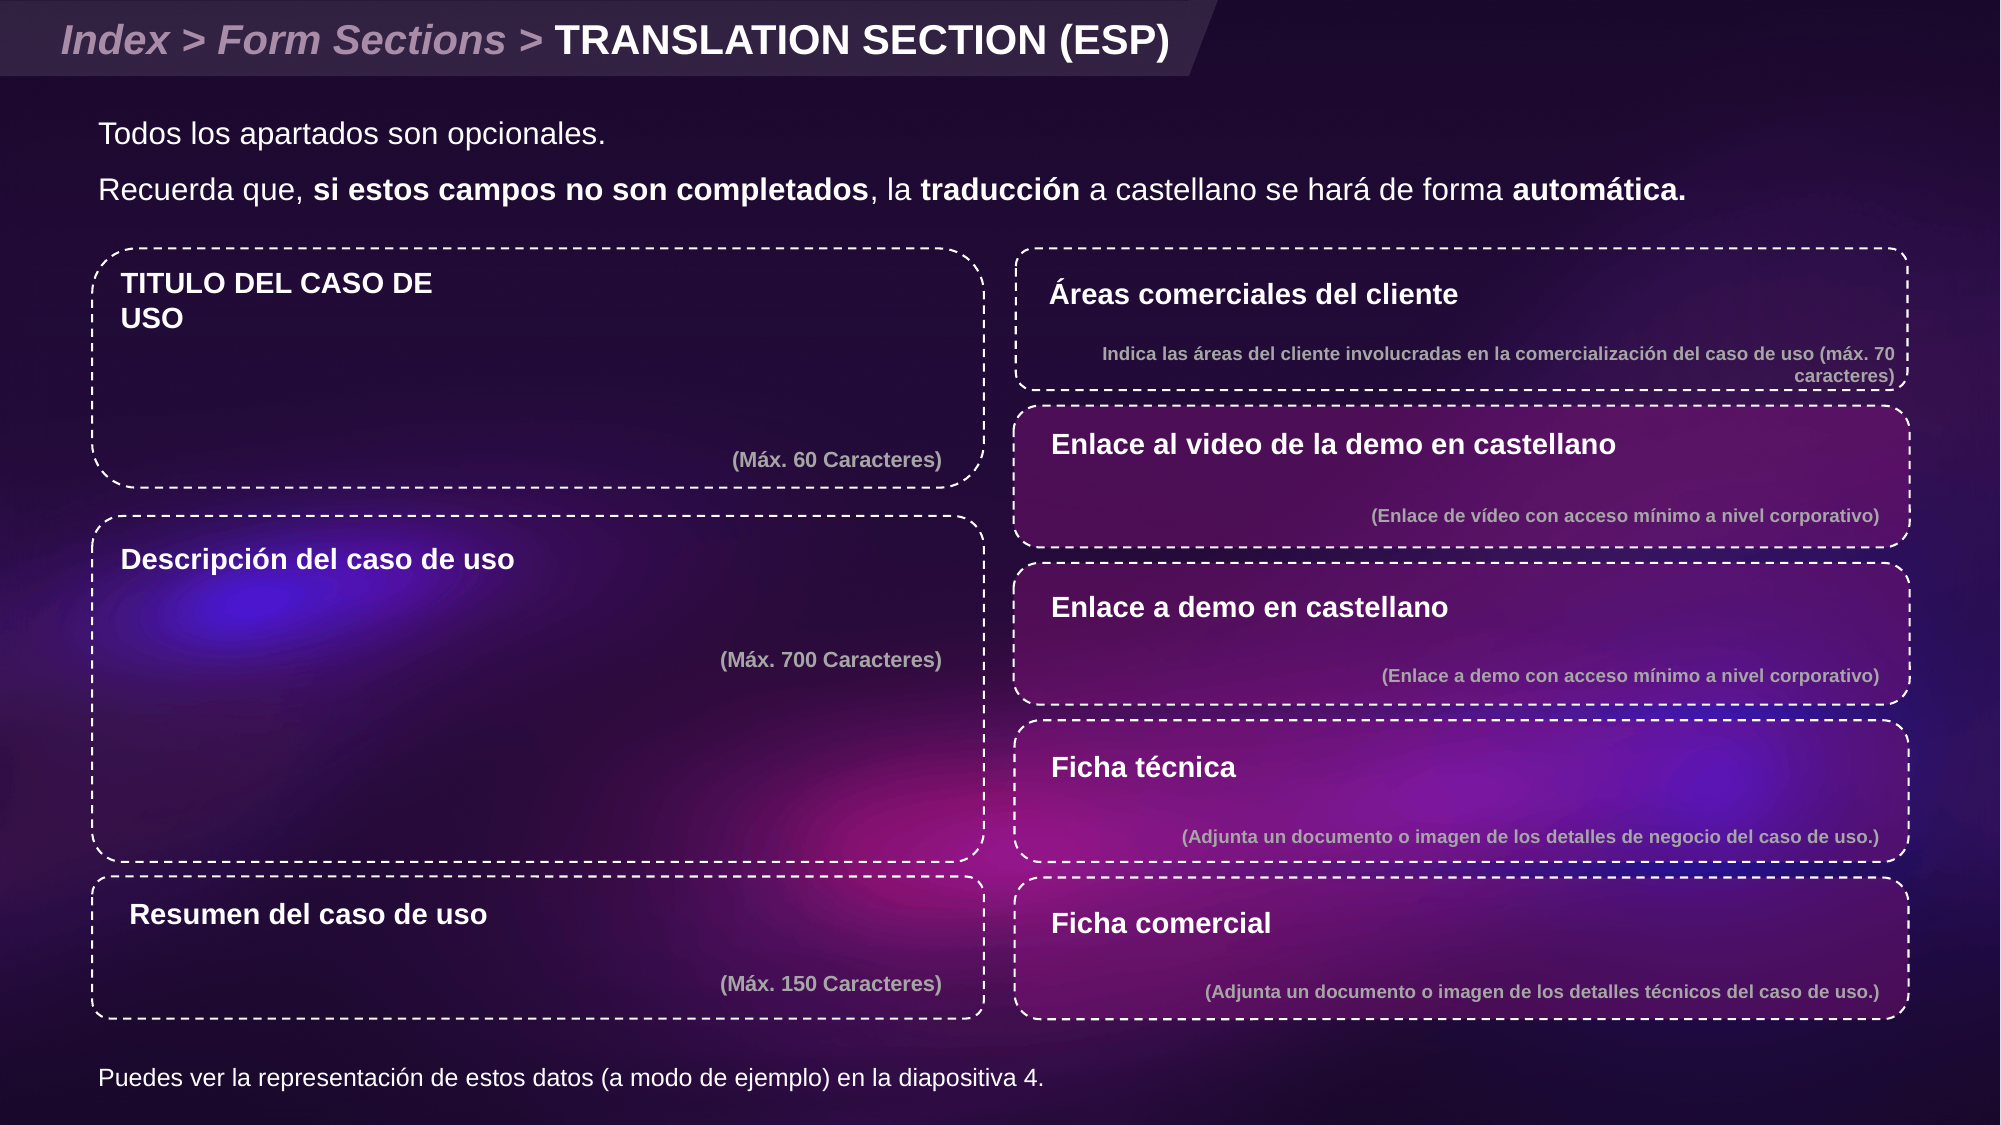

Index > Form Sections > TRANSLATION SECTION (ESP)
Todos los apartados son opcionales.
Recuerda que, si estos campos no son completados, la traducción a castellano se hará de forma automática.

TITULO DEL CASO DE USO
Áreas comerciales del cliente
Indica las áreas del cliente involucradas en la comercialización del caso de uso (máx. 70 caracteres)

Enlace al video de la demo en castellano
(Máx. 60 Caracteres)
(Enlace de vídeo con acceso mínimo a nivel corporativo)

Descripción del caso de uso

Enlace a demo en castellano
(Máx. 700 Caracteres)
(Enlace a demo con acceso mínimo a nivel corporativo)

Ficha técnica
(Adjunta un documento o imagen de los detalles de negocio del caso de uso.)

Resumen del caso de uso
Ficha comercial
(Máx. 150 Caracteres)
(Adjunta un documento o imagen de los detalles técnicos del caso de uso.)
Puedes ver la representación de estos datos (a modo de ejemplo) en la diapositiva 4.